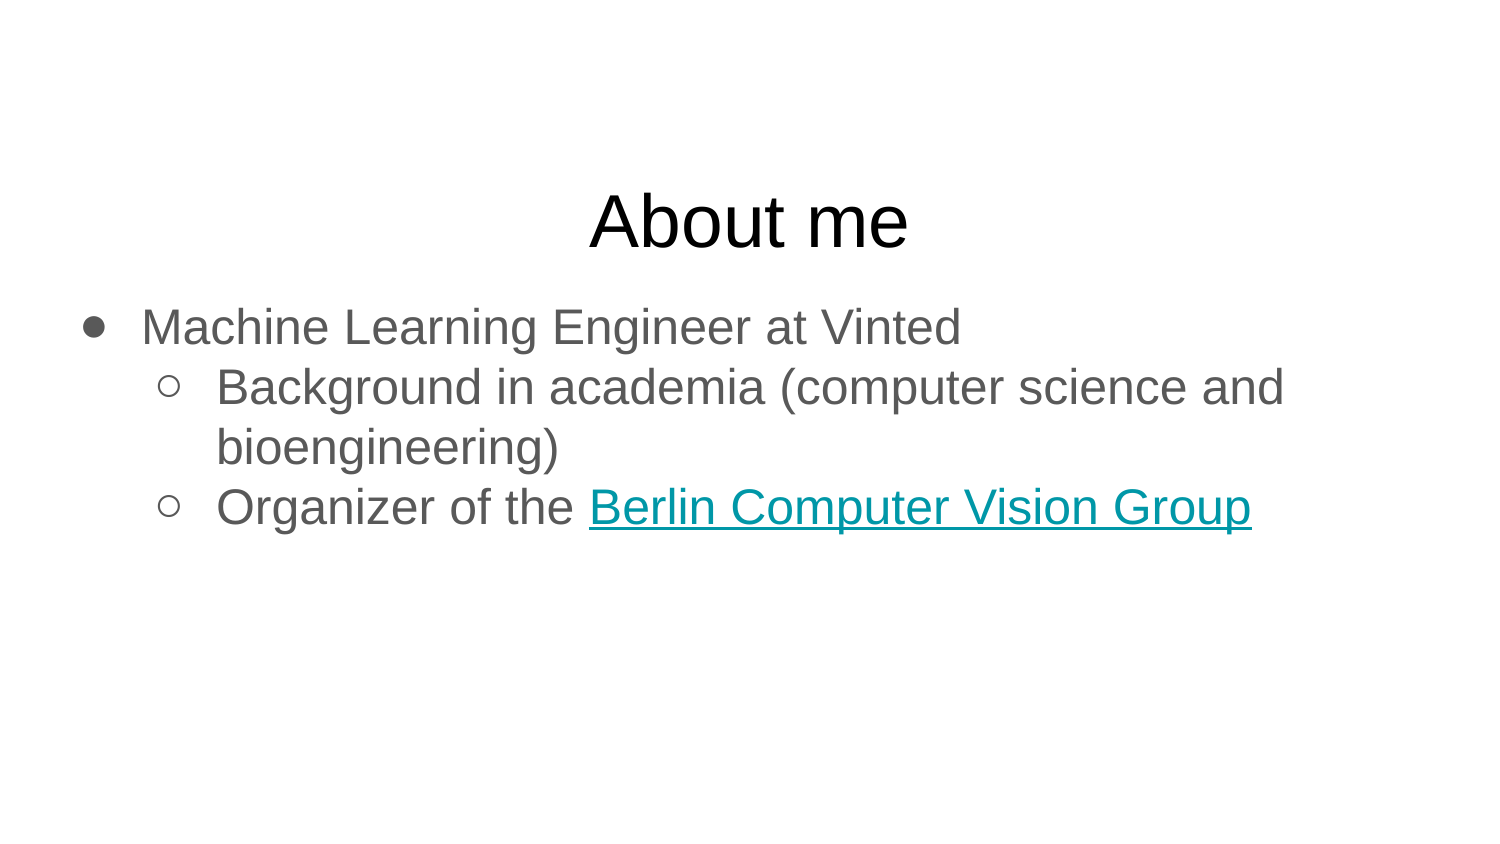

# About me
Machine Learning Engineer at Vinted
Background in academia (computer science and bioengineering)
Organizer of the Berlin Computer Vision Group